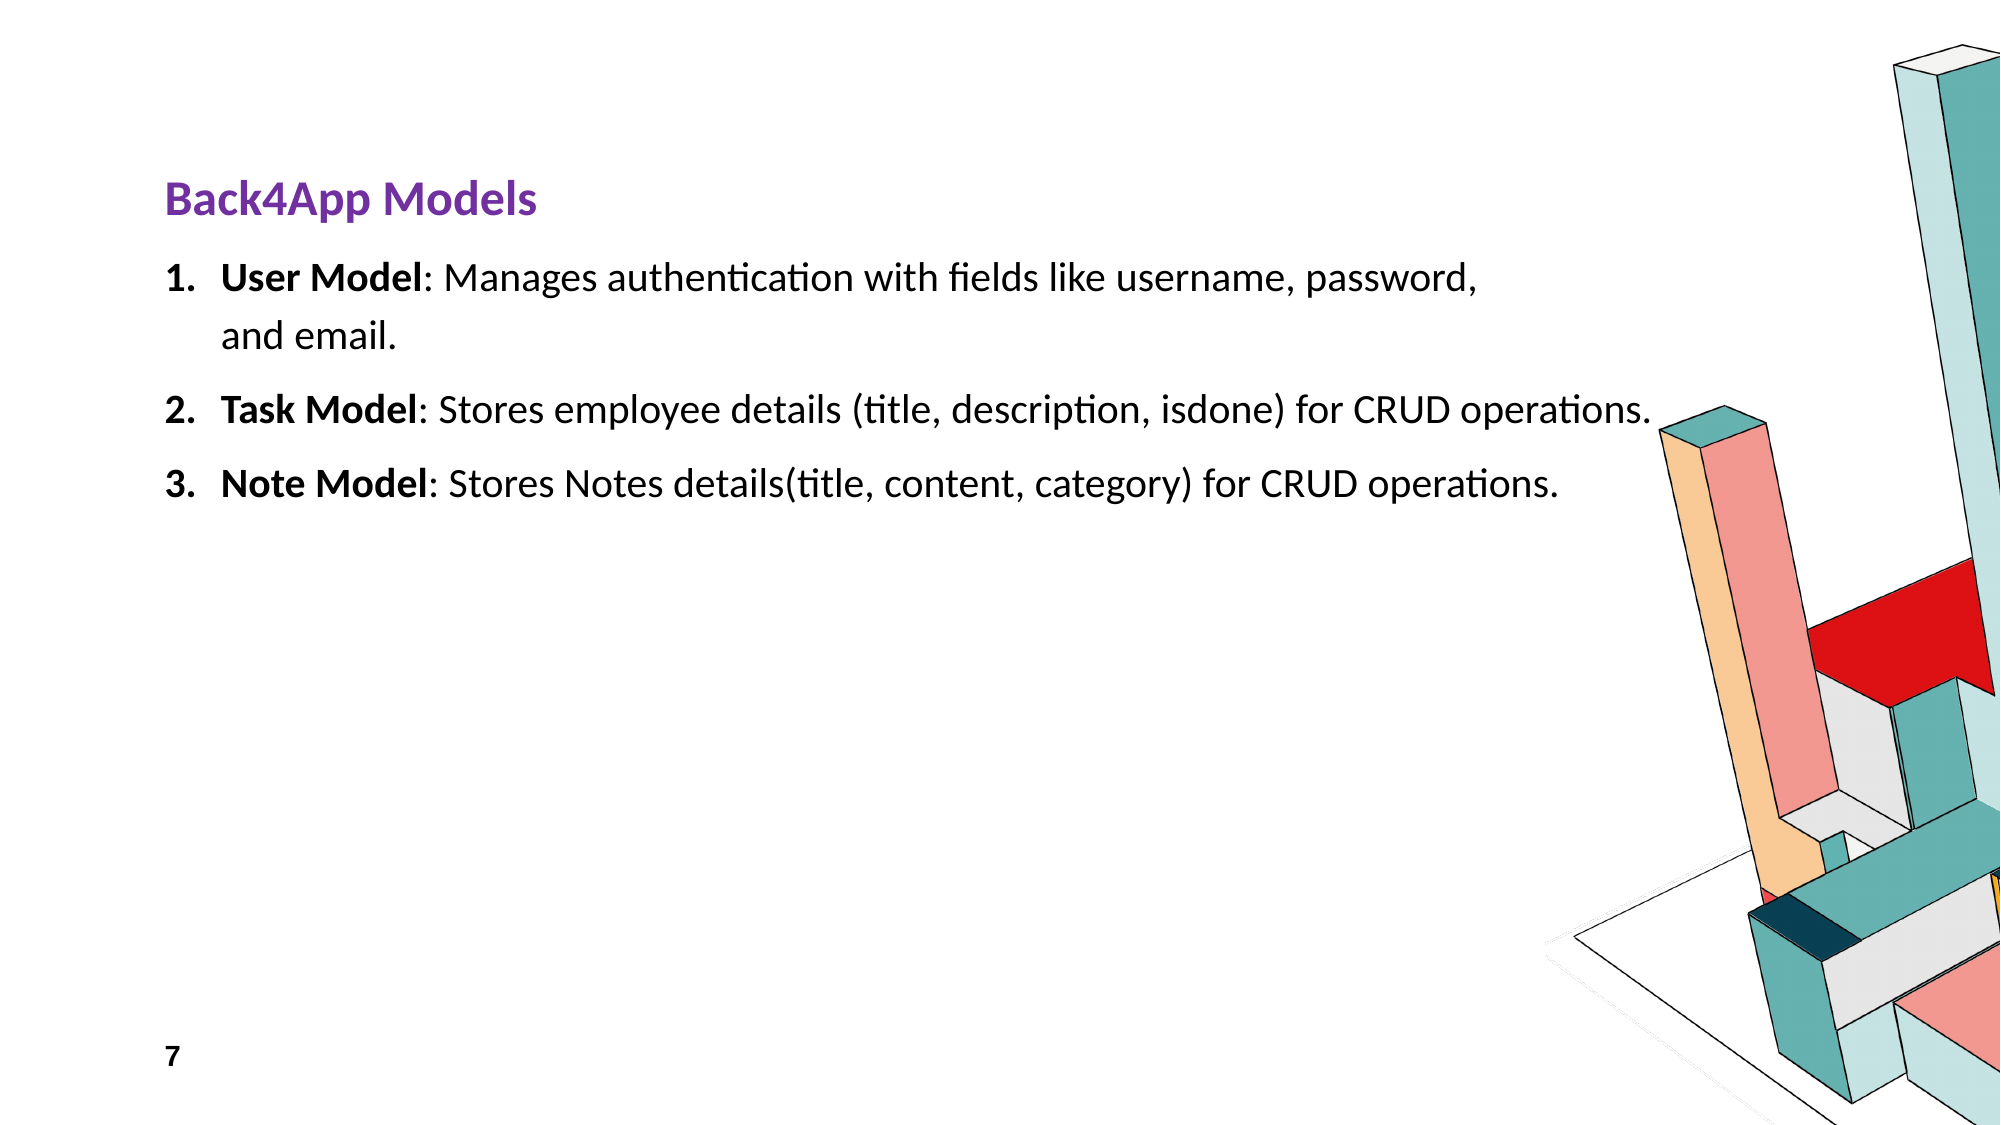

Back4App Models
User Model: Manages authentication with fields like username, password, and email.
Task Model: Stores employee details (title, description, isdone) for CRUD operations.
Note Model: Stores Notes details(title, content, category) for CRUD operations.

7